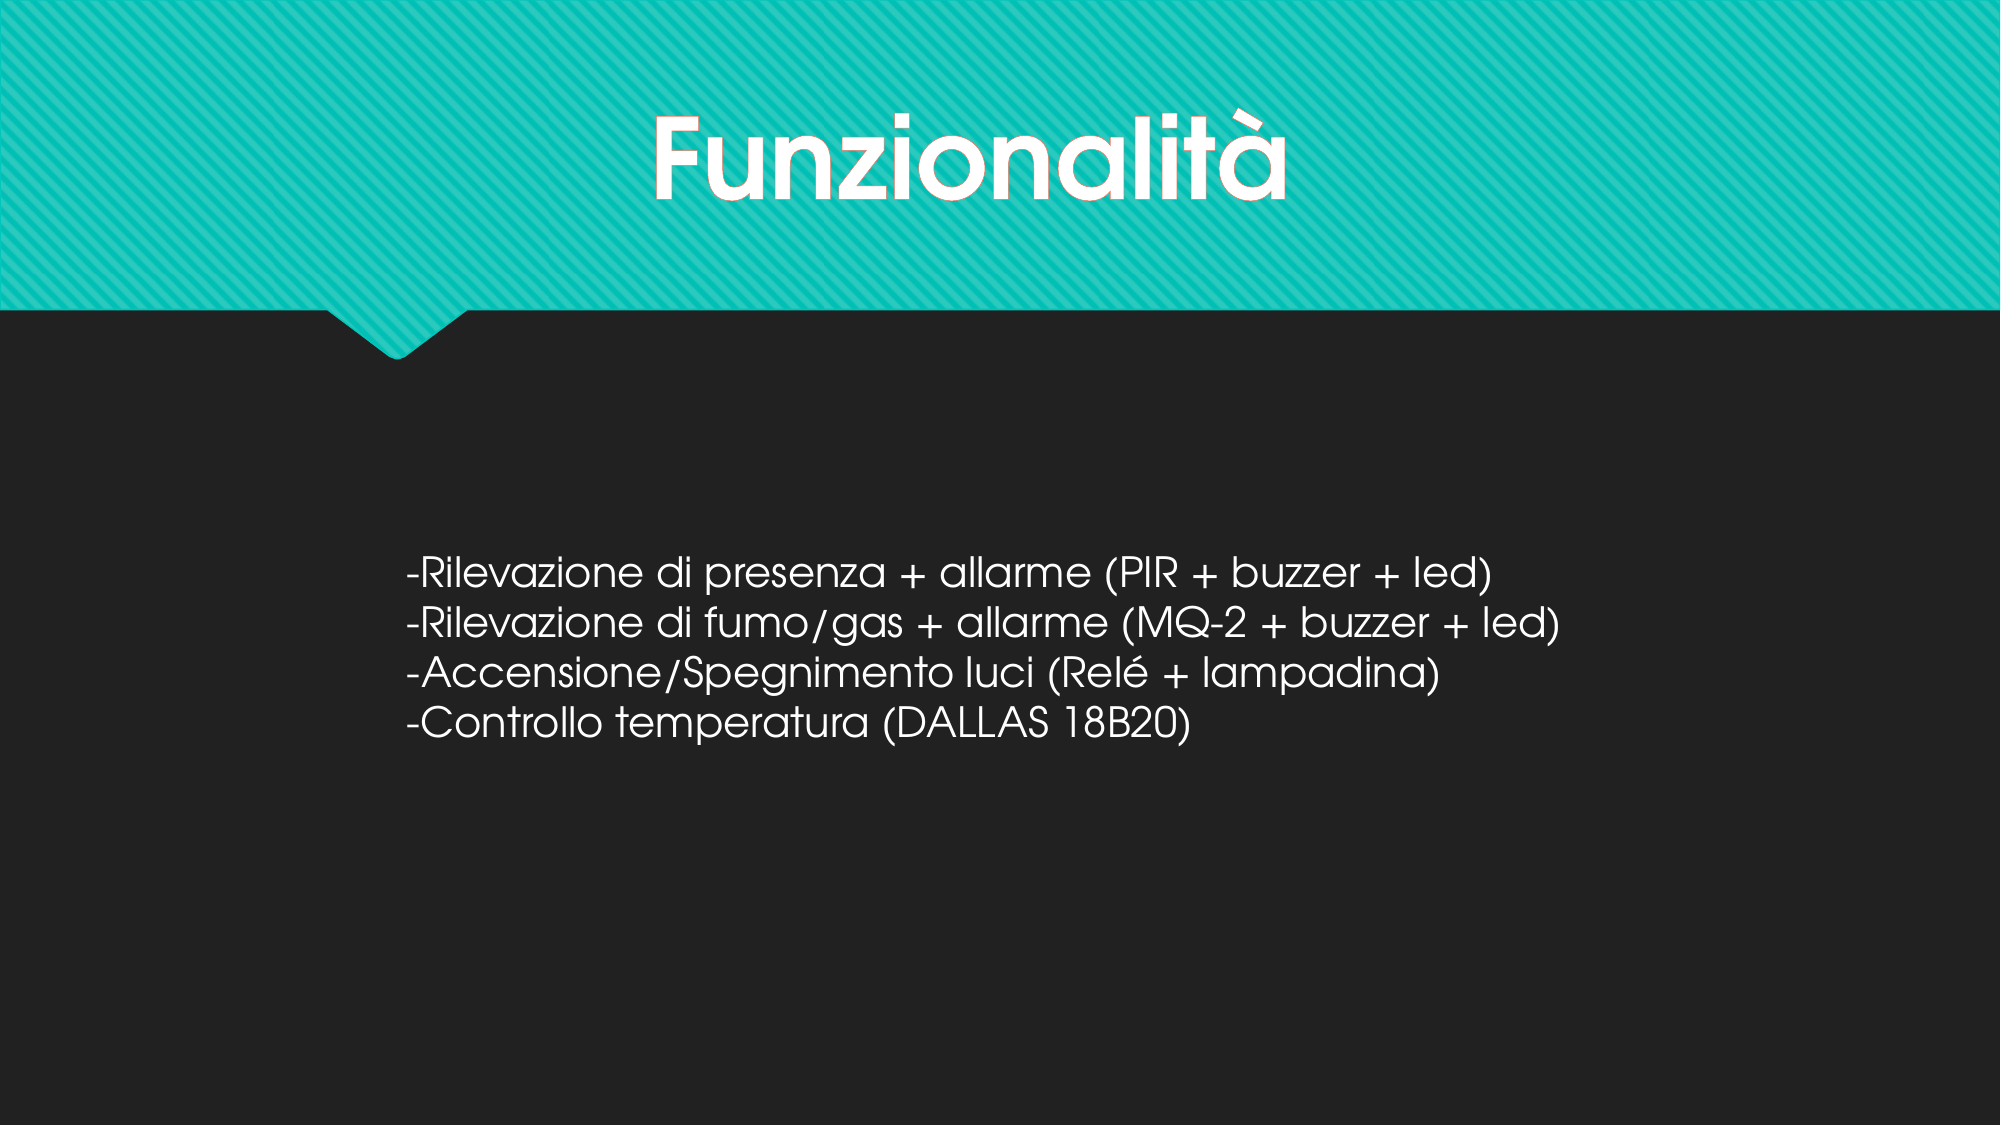

Funzionalità
-Rilevazione di presenza + allarme (PIR + buzzer + led)
-Rilevazione di fumo/gas + allarme (MQ-2 + buzzer + led)
-Accensione/Spegnimento luci (Relé + lampadina)
-Controllo temperatura (DALLAS 18B20)